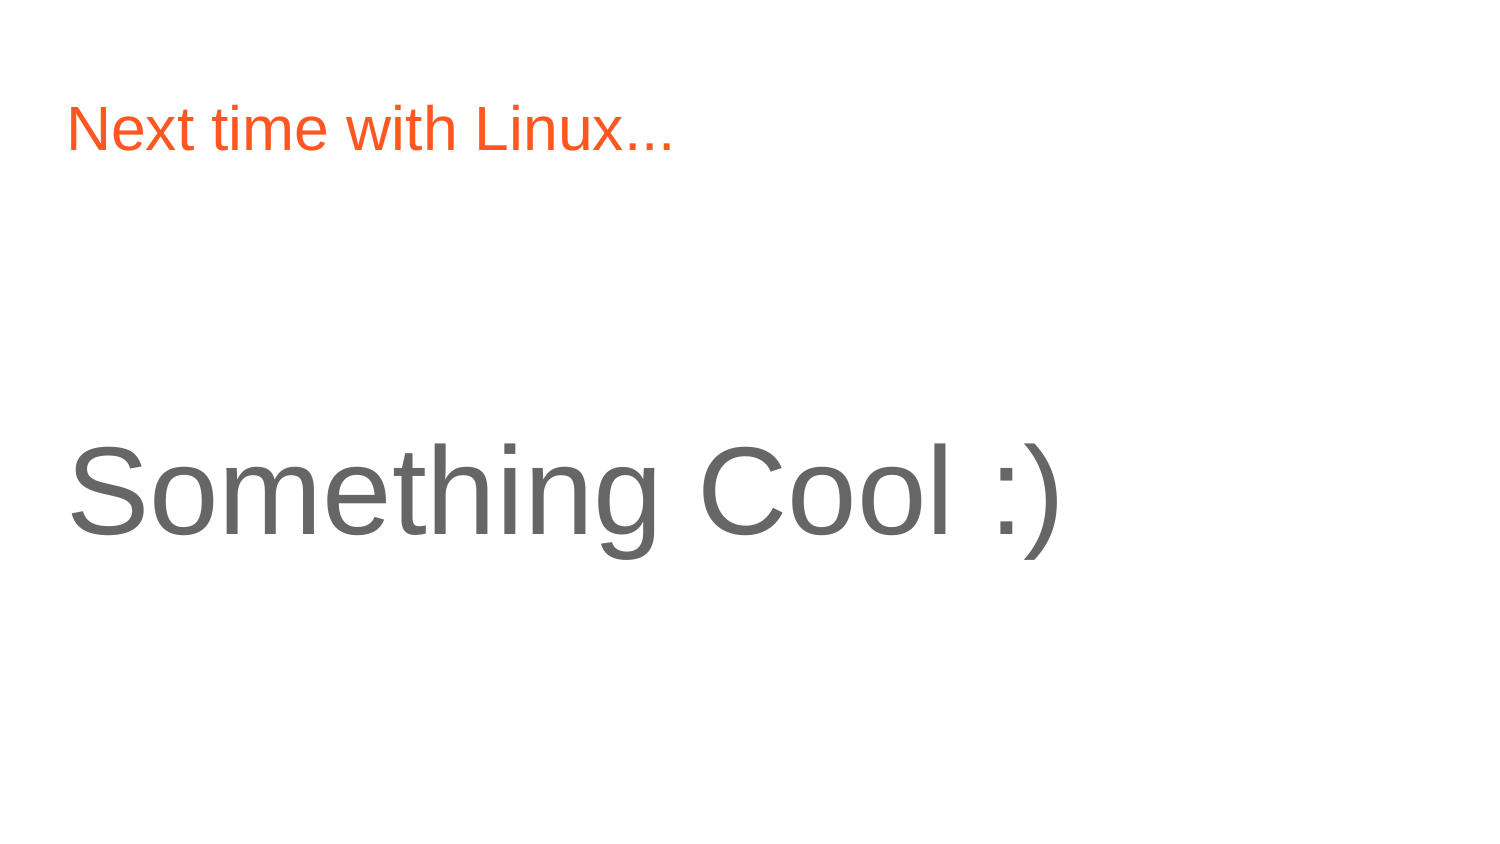

# Next time with Linux...

Something Cool :)